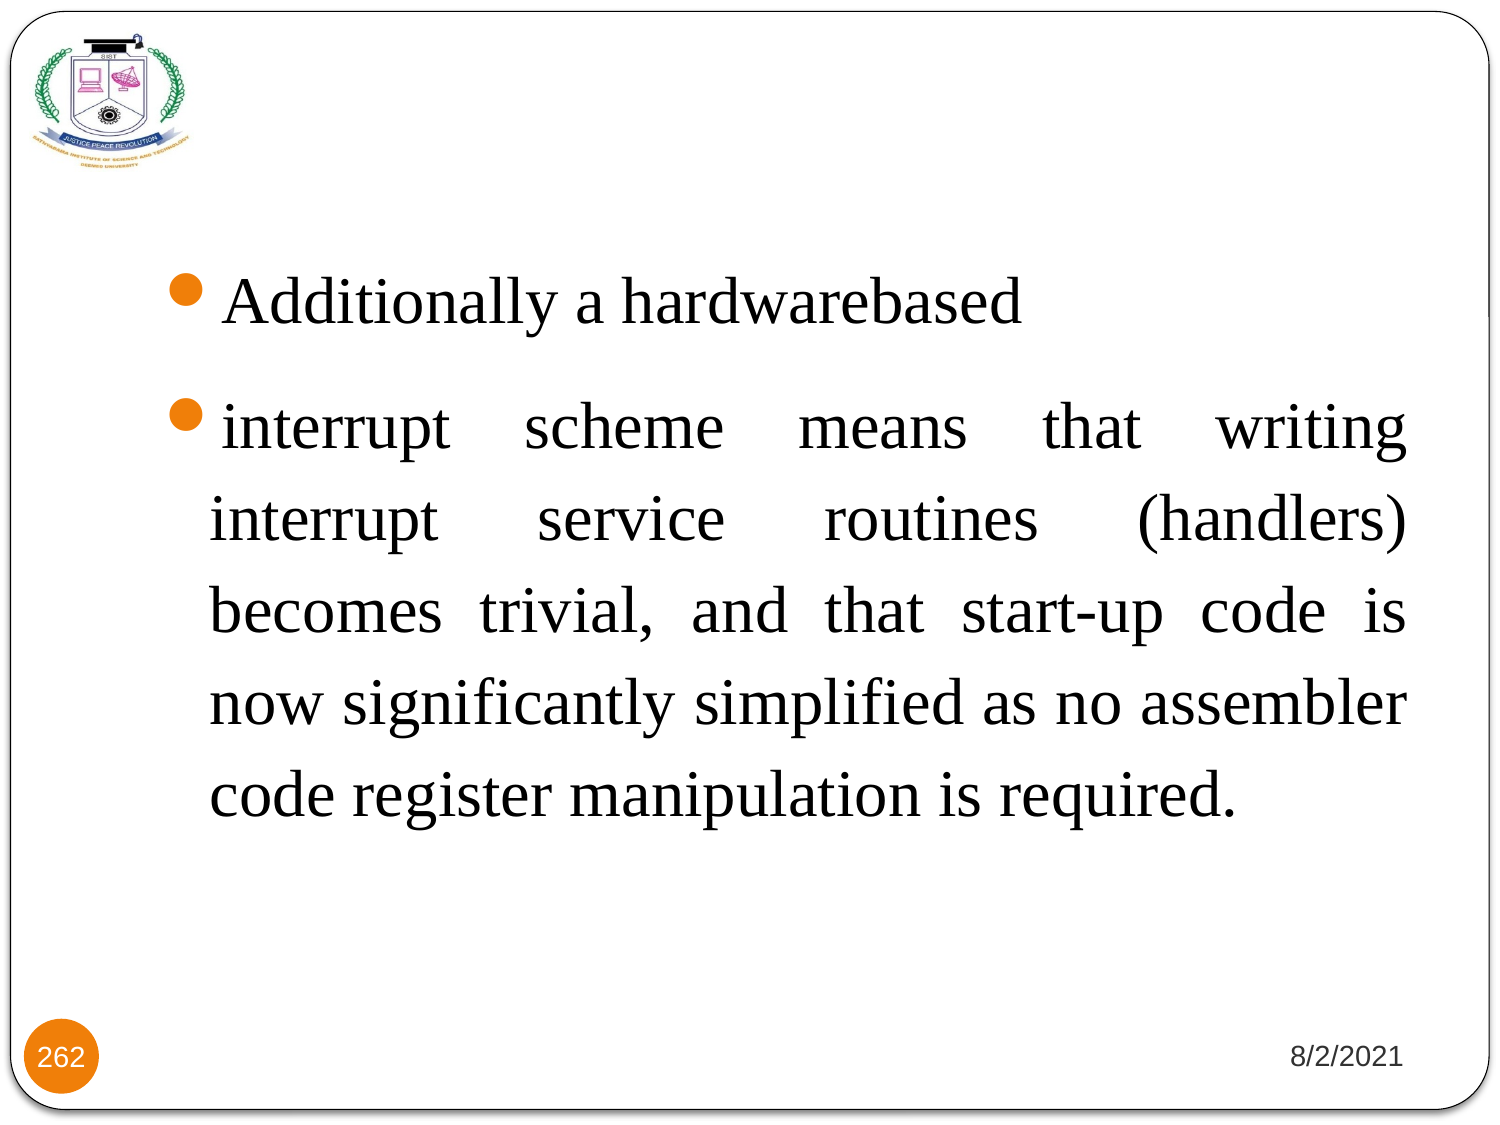

Additionally a hardwarebased
interrupt scheme means that writing interrupt service routines (handlers) becomes trivial, and that start-up code is now significantly simplified as no assembler code register manipulation is required.

8/2/2021
262